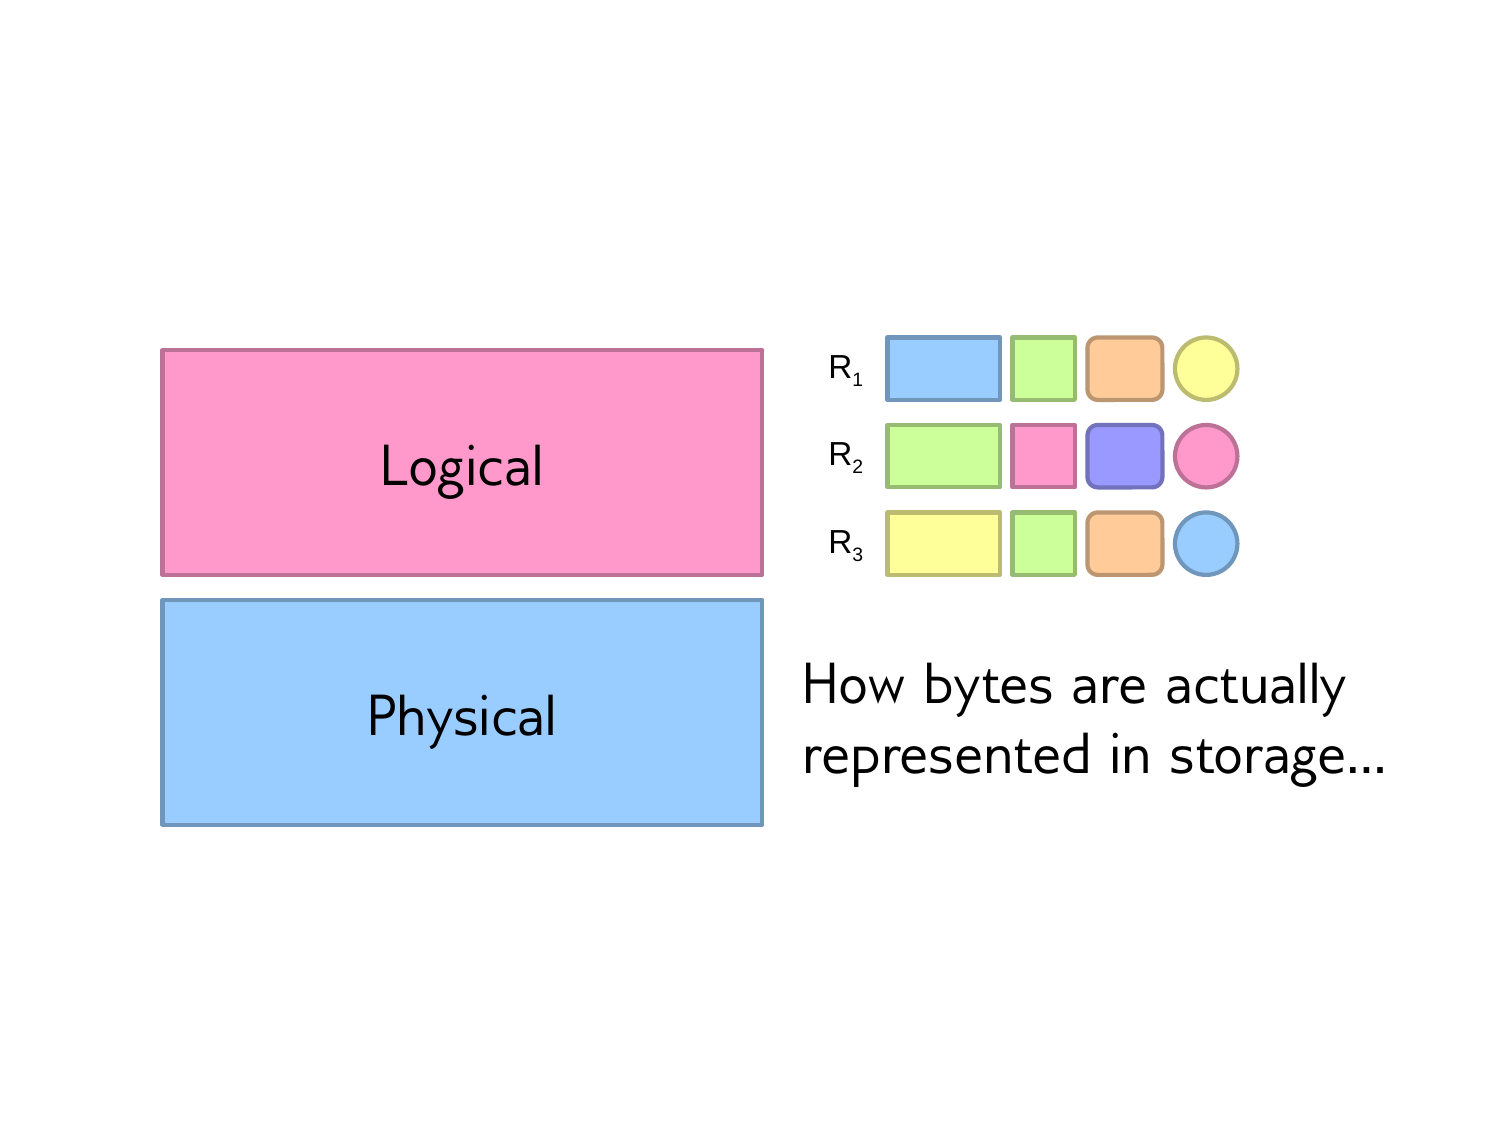

R1

R2

R3

Logical

Physical

How bytes are actually represented in storage…